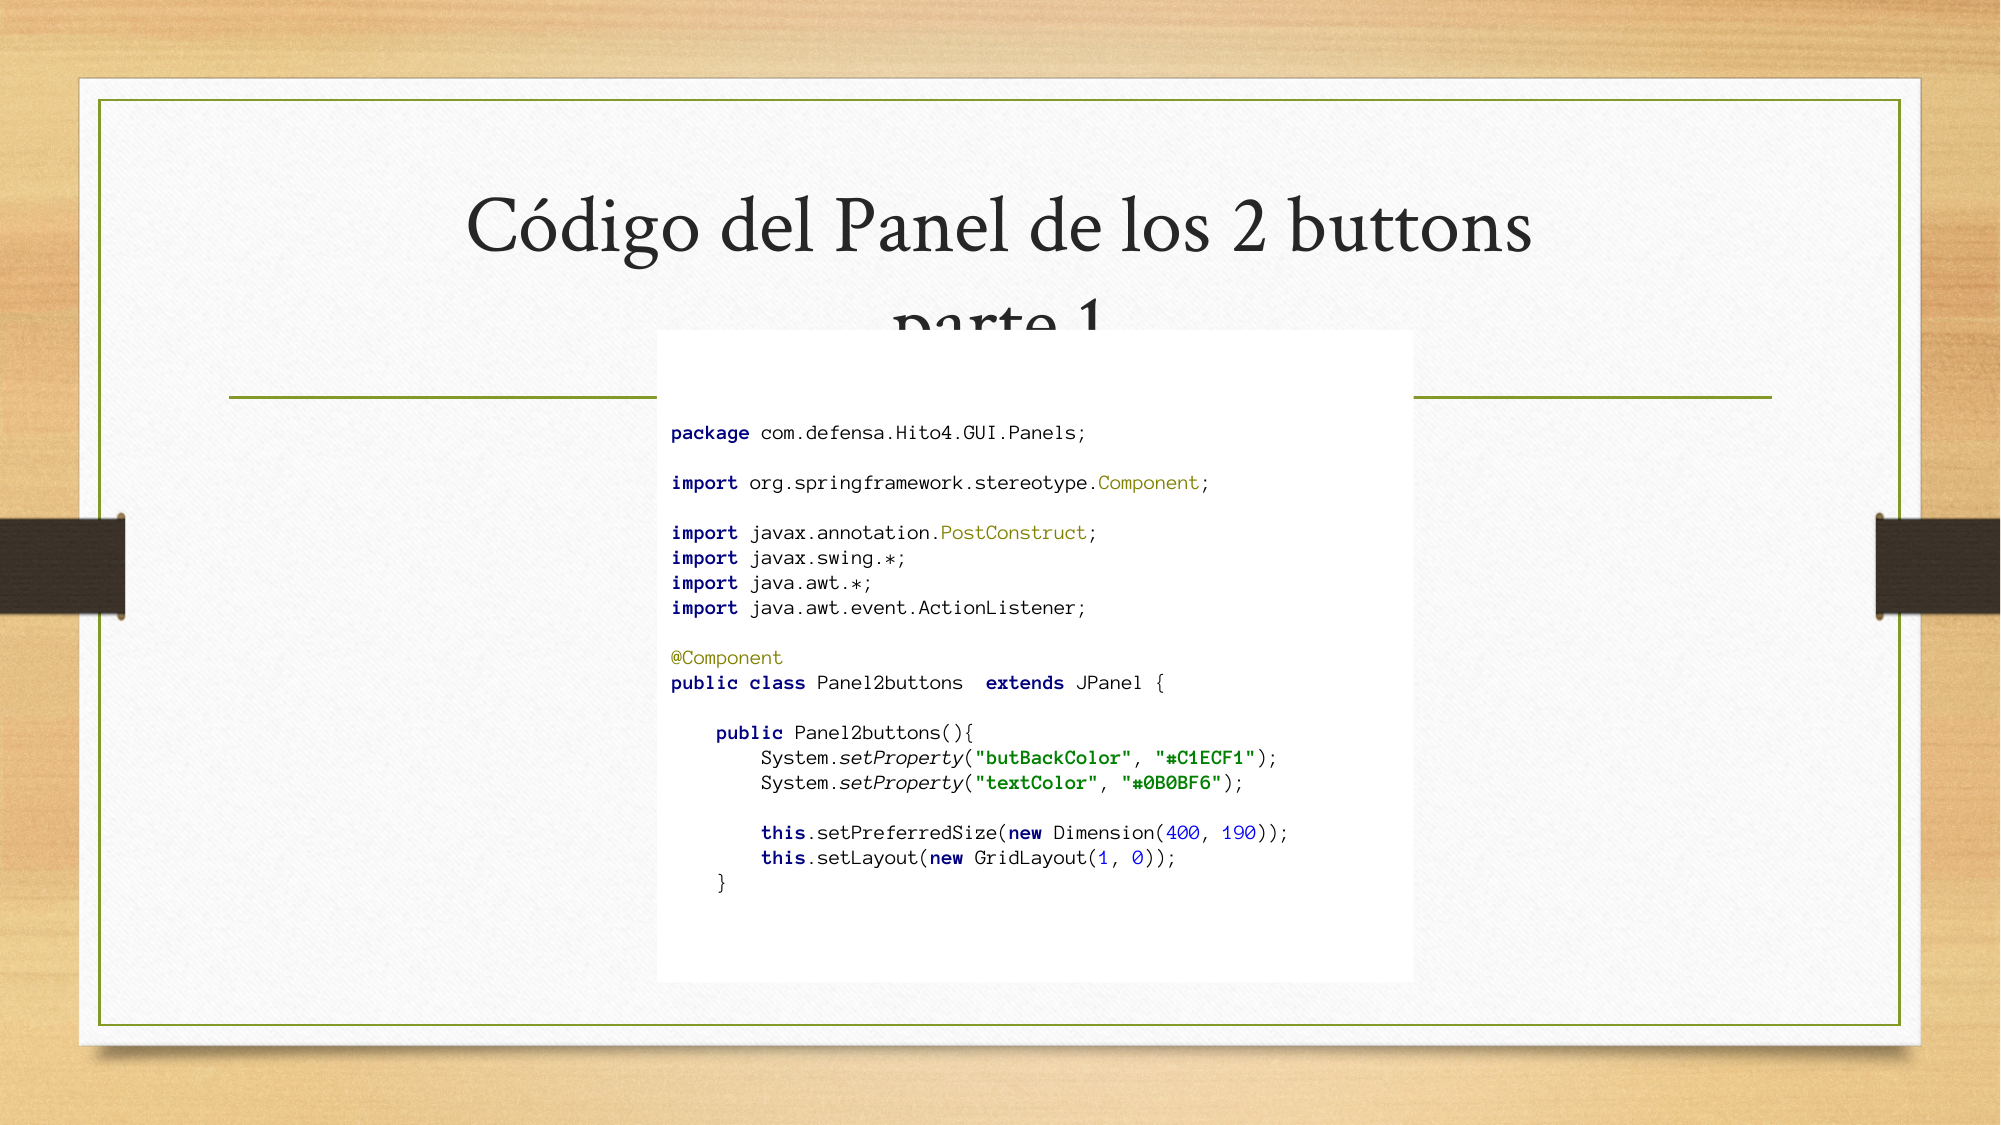

# Código del Panel de los 2 buttons parte 1
package com.defensa.Hito4.GUI.Panels;
import org.springframework.stereotype.Component;
import javax.annotation.PostConstruct;
import javax.swing.*;
import java.awt.*;
import java.awt.event.ActionListener;
@Component
public class Panel2buttons  extends JPanel {
    public Panel2buttons(){
        System.setProperty("butBackColor", "#C1ECF1");
        System.setProperty("textColor", "#0B0BF6");
        this.setPreferredSize(new Dimension(400, 190));
        this.setLayout(new GridLayout(1, 0));
    }